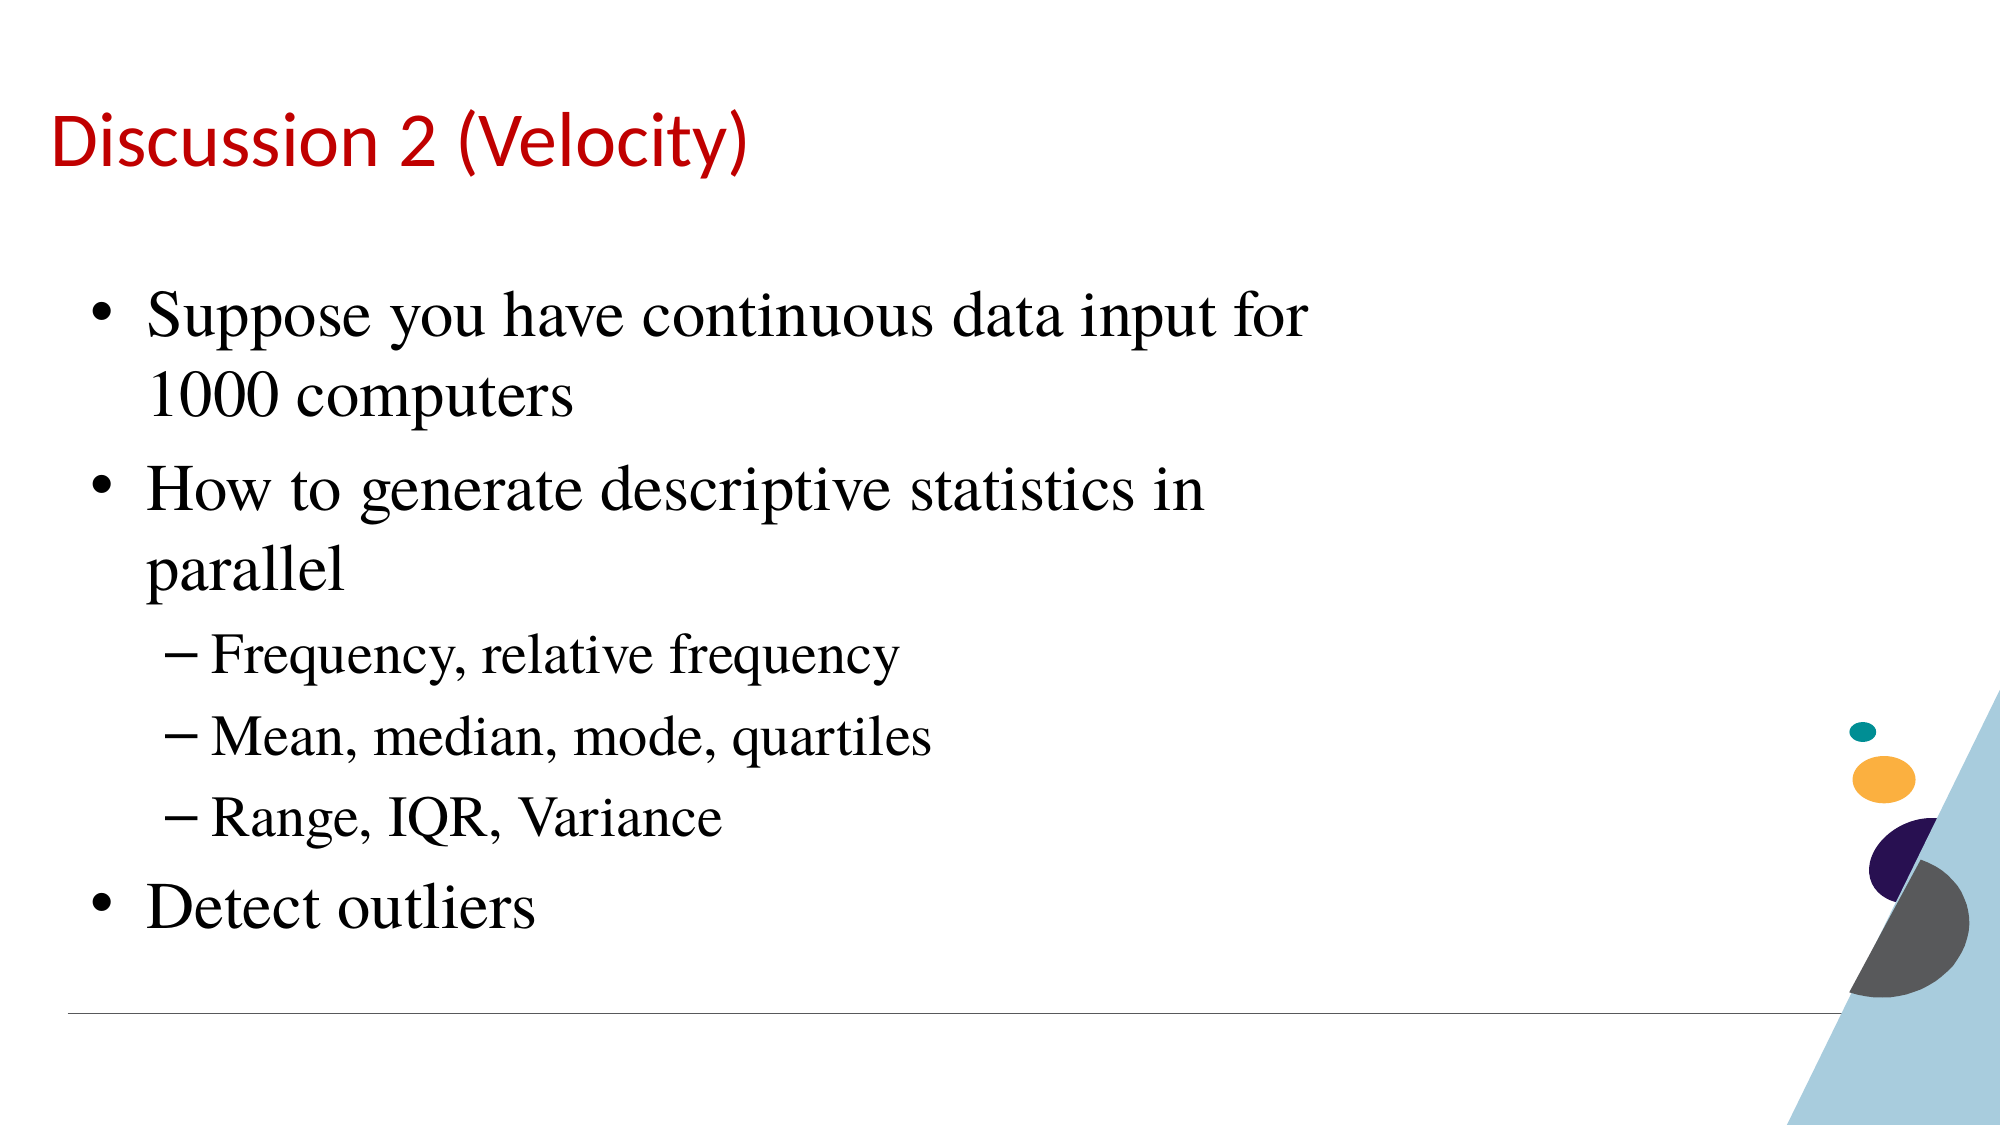

# Discussion 2 (Velocity)
Suppose you have continuous data input for 1000 computers
How to generate descriptive statistics in parallel
Frequency, relative frequency
Mean, median, mode, quartiles
Range, IQR, Variance
Detect outliers